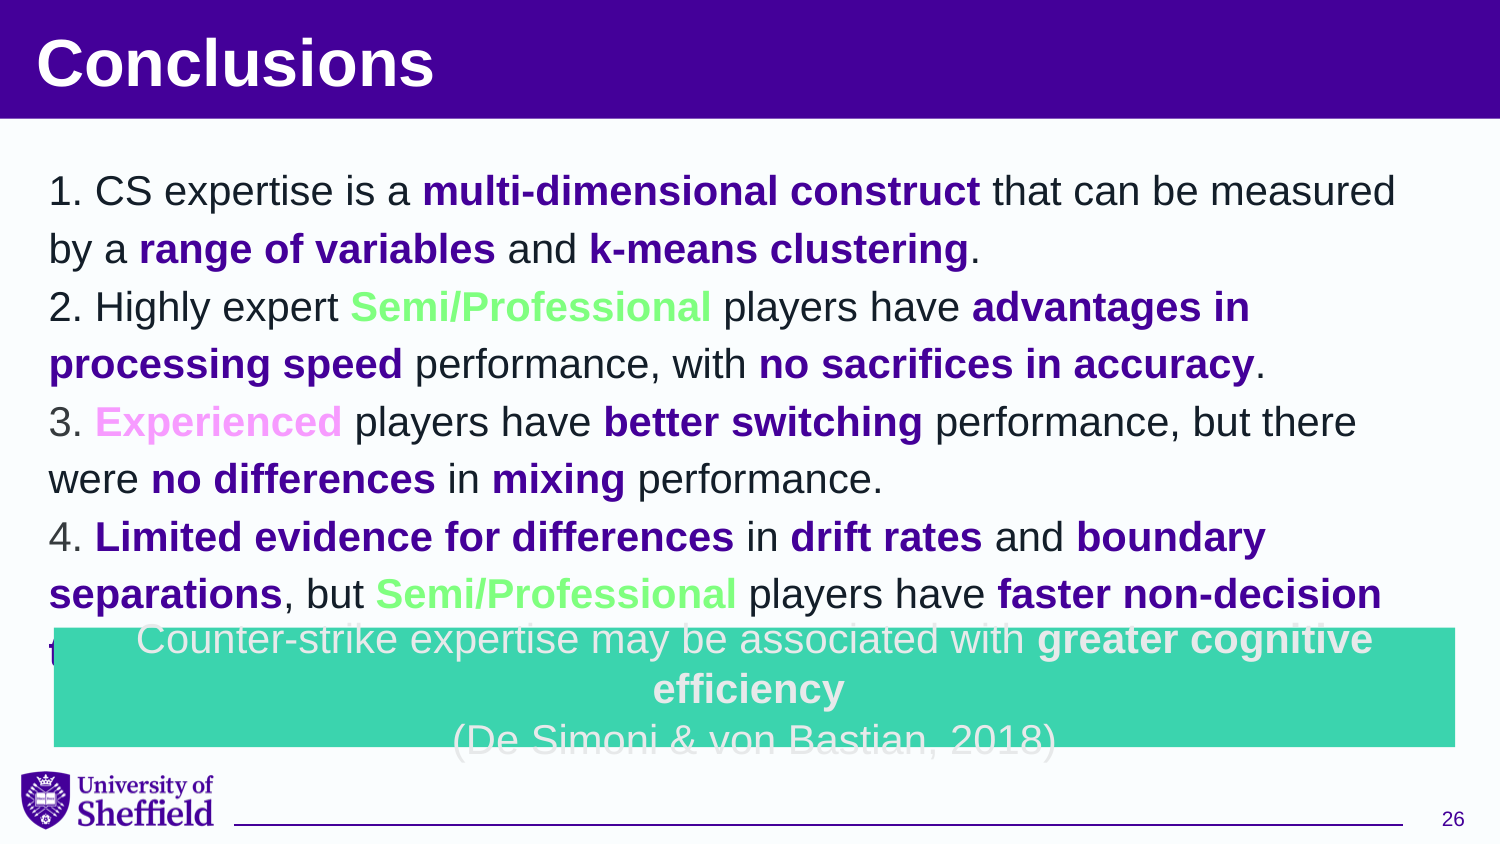

# Conclusions
1. CS expertise is a multi-dimensional construct that can be measured by a range of variables and k-means clustering.
2. Highly expert Semi/Professional players have advantages in processing speed performance, with no sacrifices in accuracy.
3. Experienced players have better switching performance, but there were no differences in mixing performance.
4. Limited evidence for differences in drift rates and boundary separations, but Semi/Professional players have faster non-decision times.
Counter-strike expertise may be associated with greater cognitive efficiency
(De Simoni & von Bastian, 2018)
26